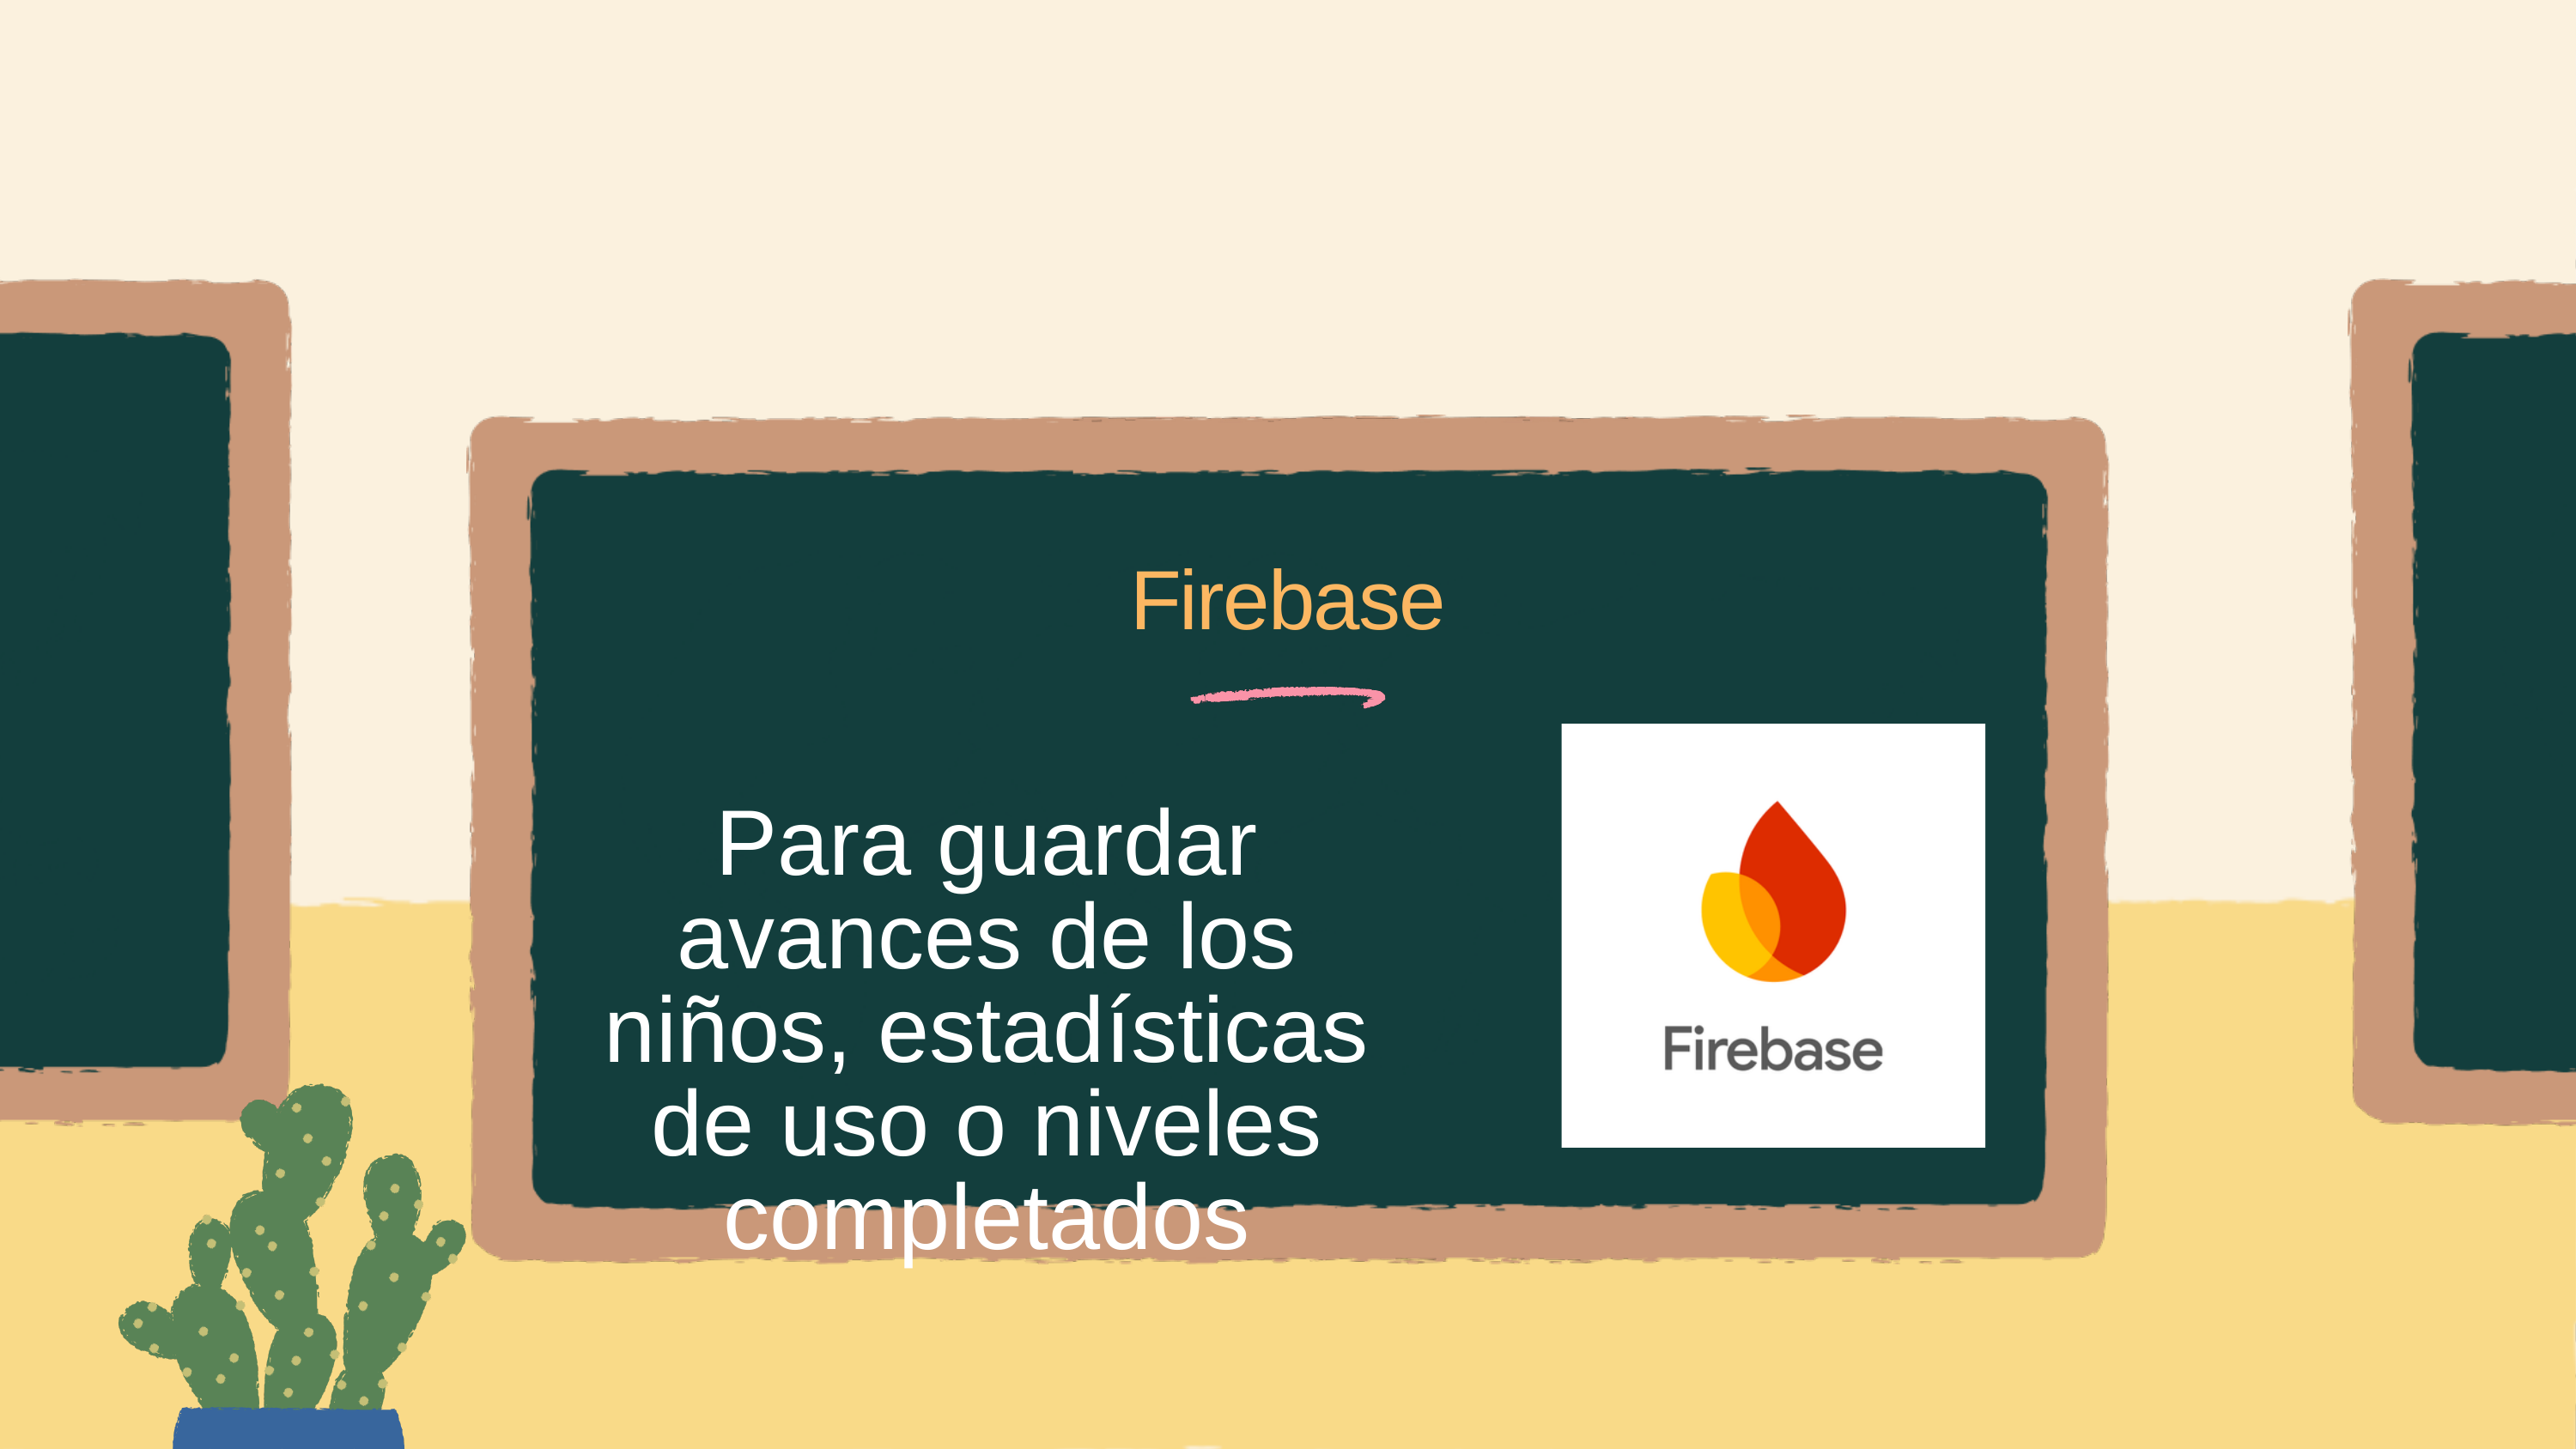

Firebase

Para guardar avances de los niños, estadísticas de uso o niveles completados